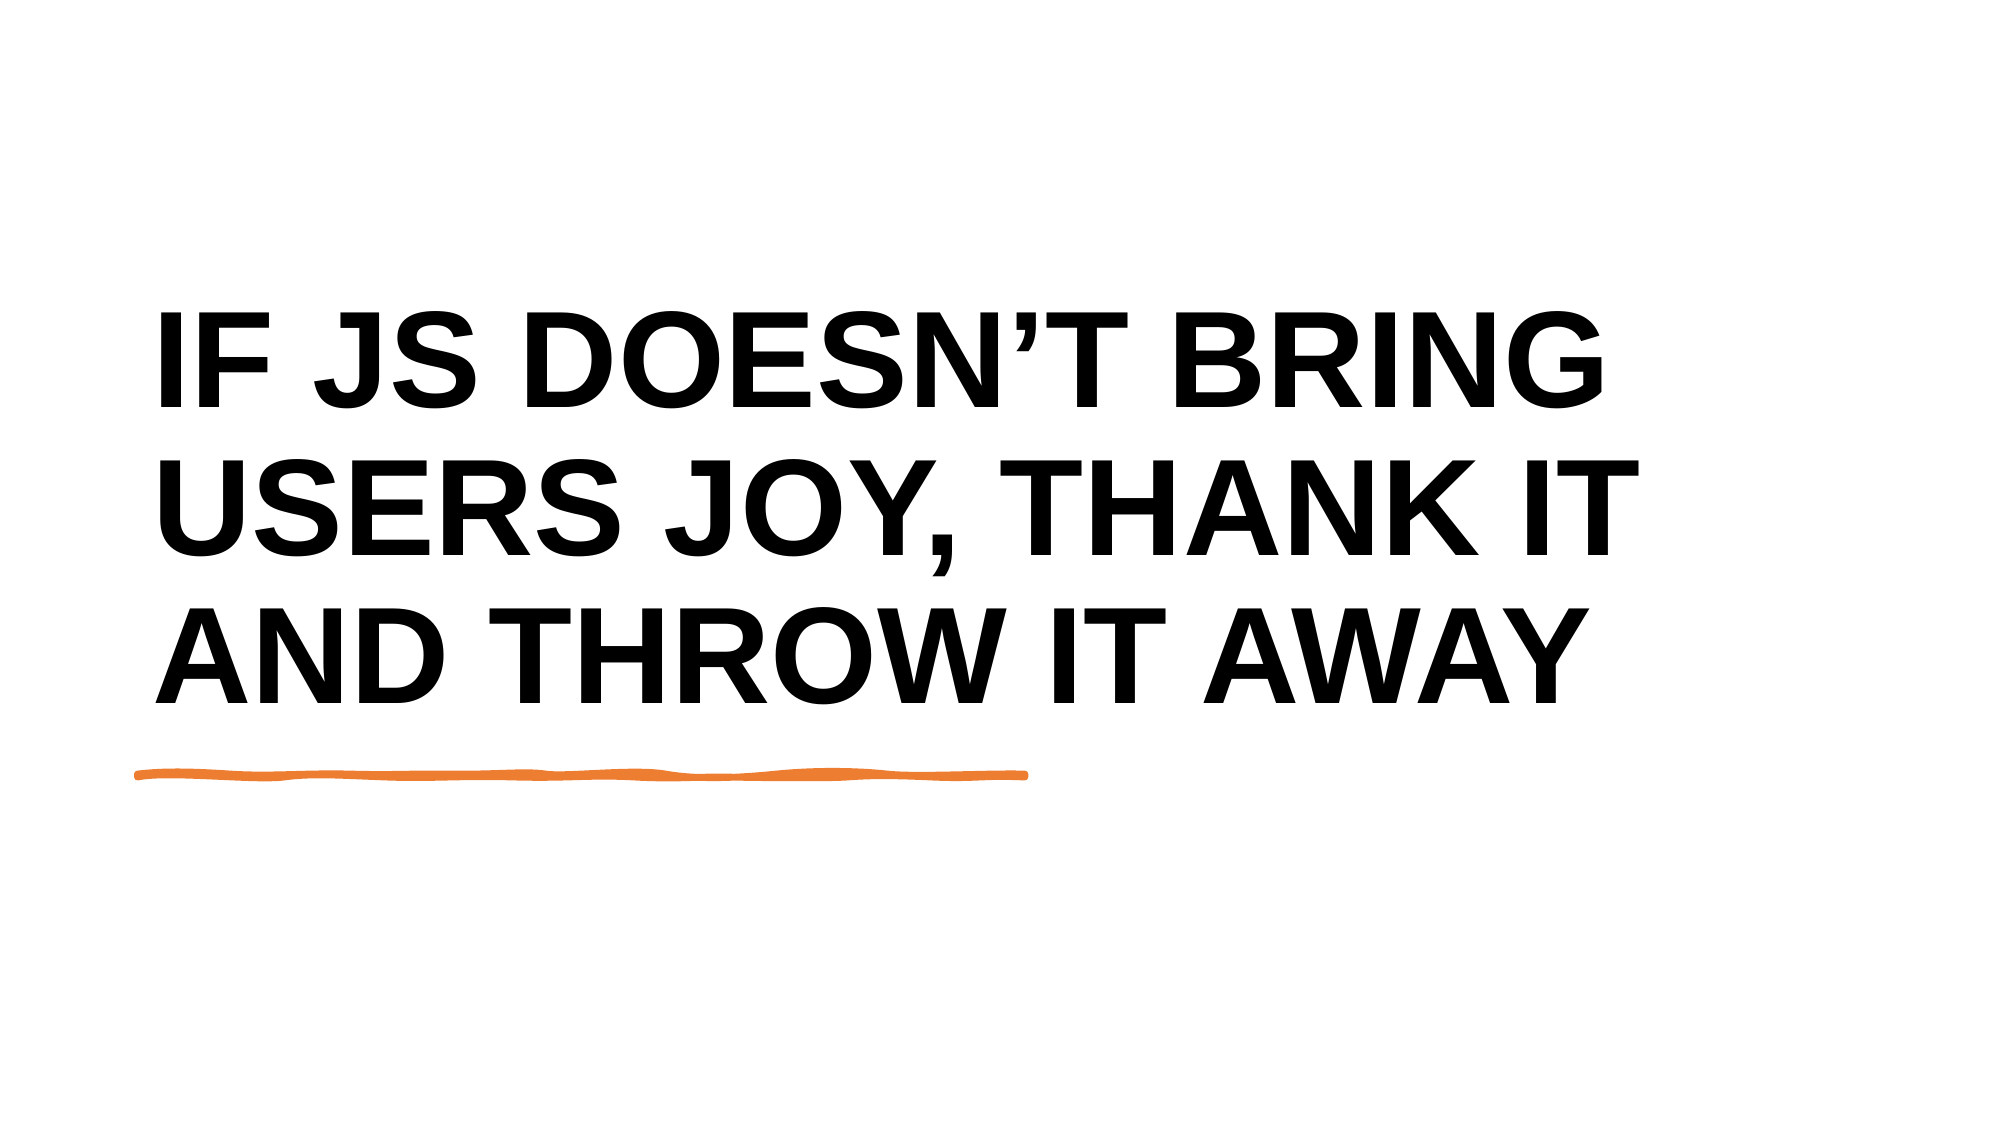

# IF JS DOESN’T BRING USERS JOY, THANK IT AND THROW IT AWAY